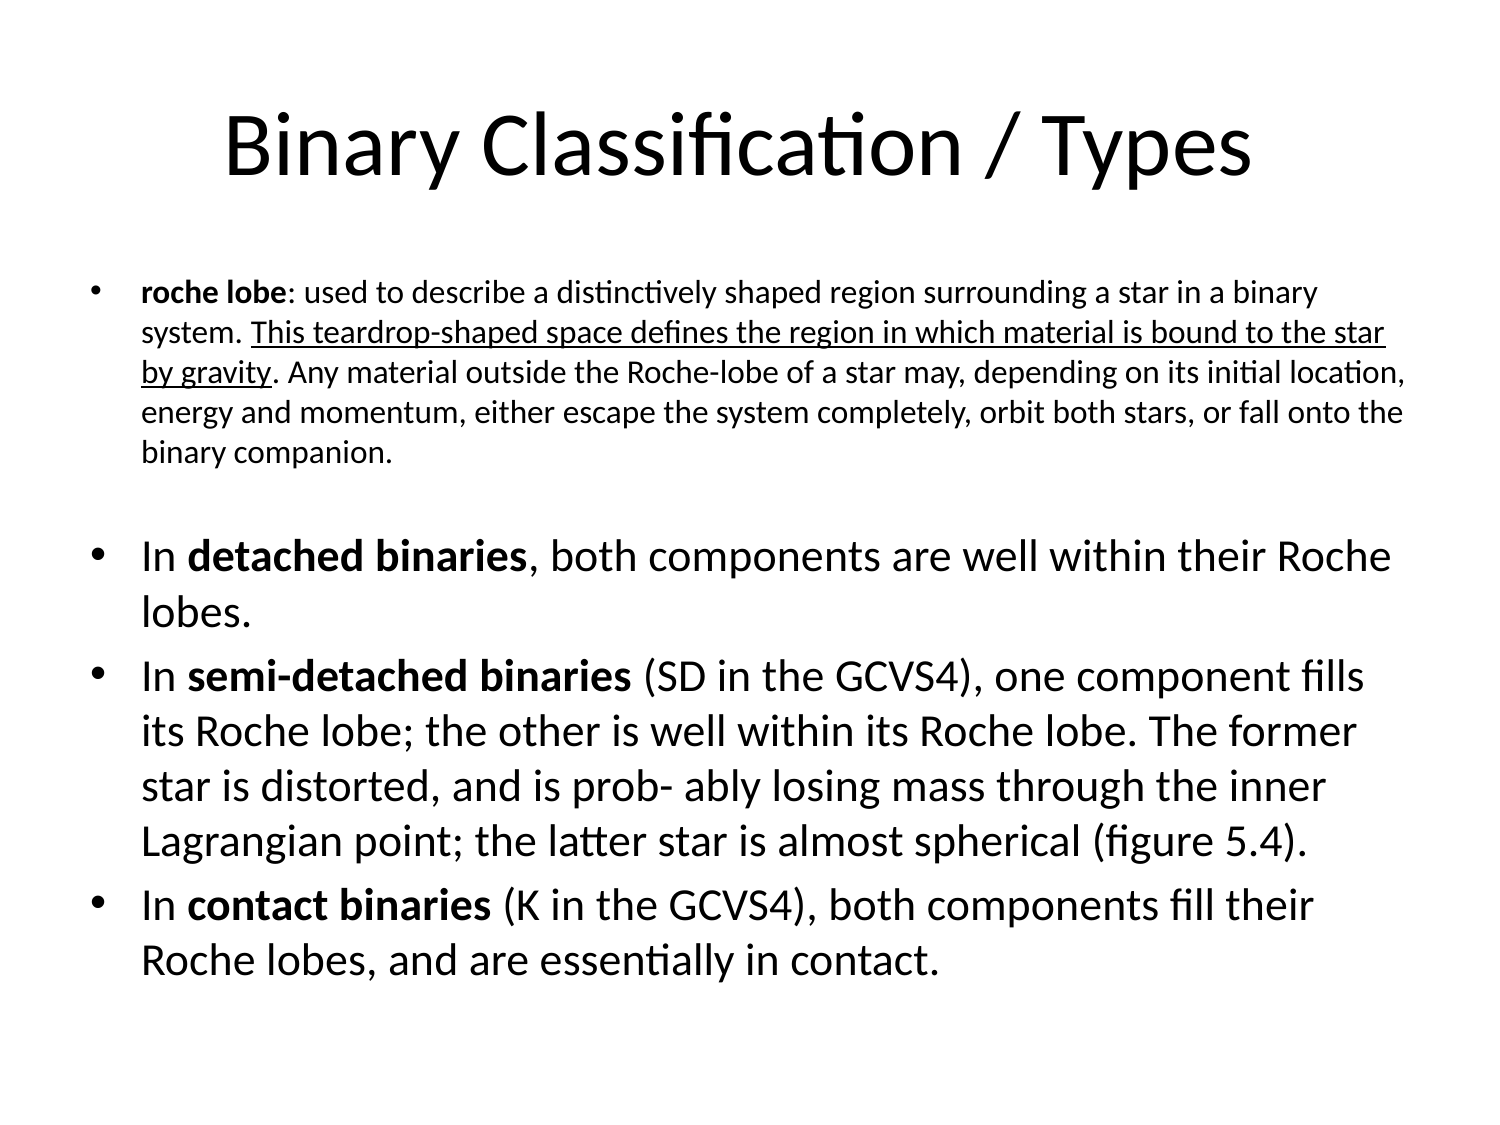

# Binary Classification / Types
roche lobe: used to describe a distinctively shaped region surrounding a star in a binary system. This teardrop-shaped space defines the region in which material is bound to the star by gravity. Any material outside the Roche-lobe of a star may, depending on its initial location, energy and momentum, either escape the system completely, orbit both stars, or fall onto the binary companion.

In detached binaries, both components are well within their Roche lobes.
In semi-detached binaries (SD in the GCVS4), one component fills its Roche lobe; the other is well within its Roche lobe. The former star is distorted, and is prob- ably losing mass through the inner Lagrangian point; the latter star is almost spherical (figure 5.4).
In contact binaries (K in the GCVS4), both components fill their Roche lobes, and are essentially in contact.